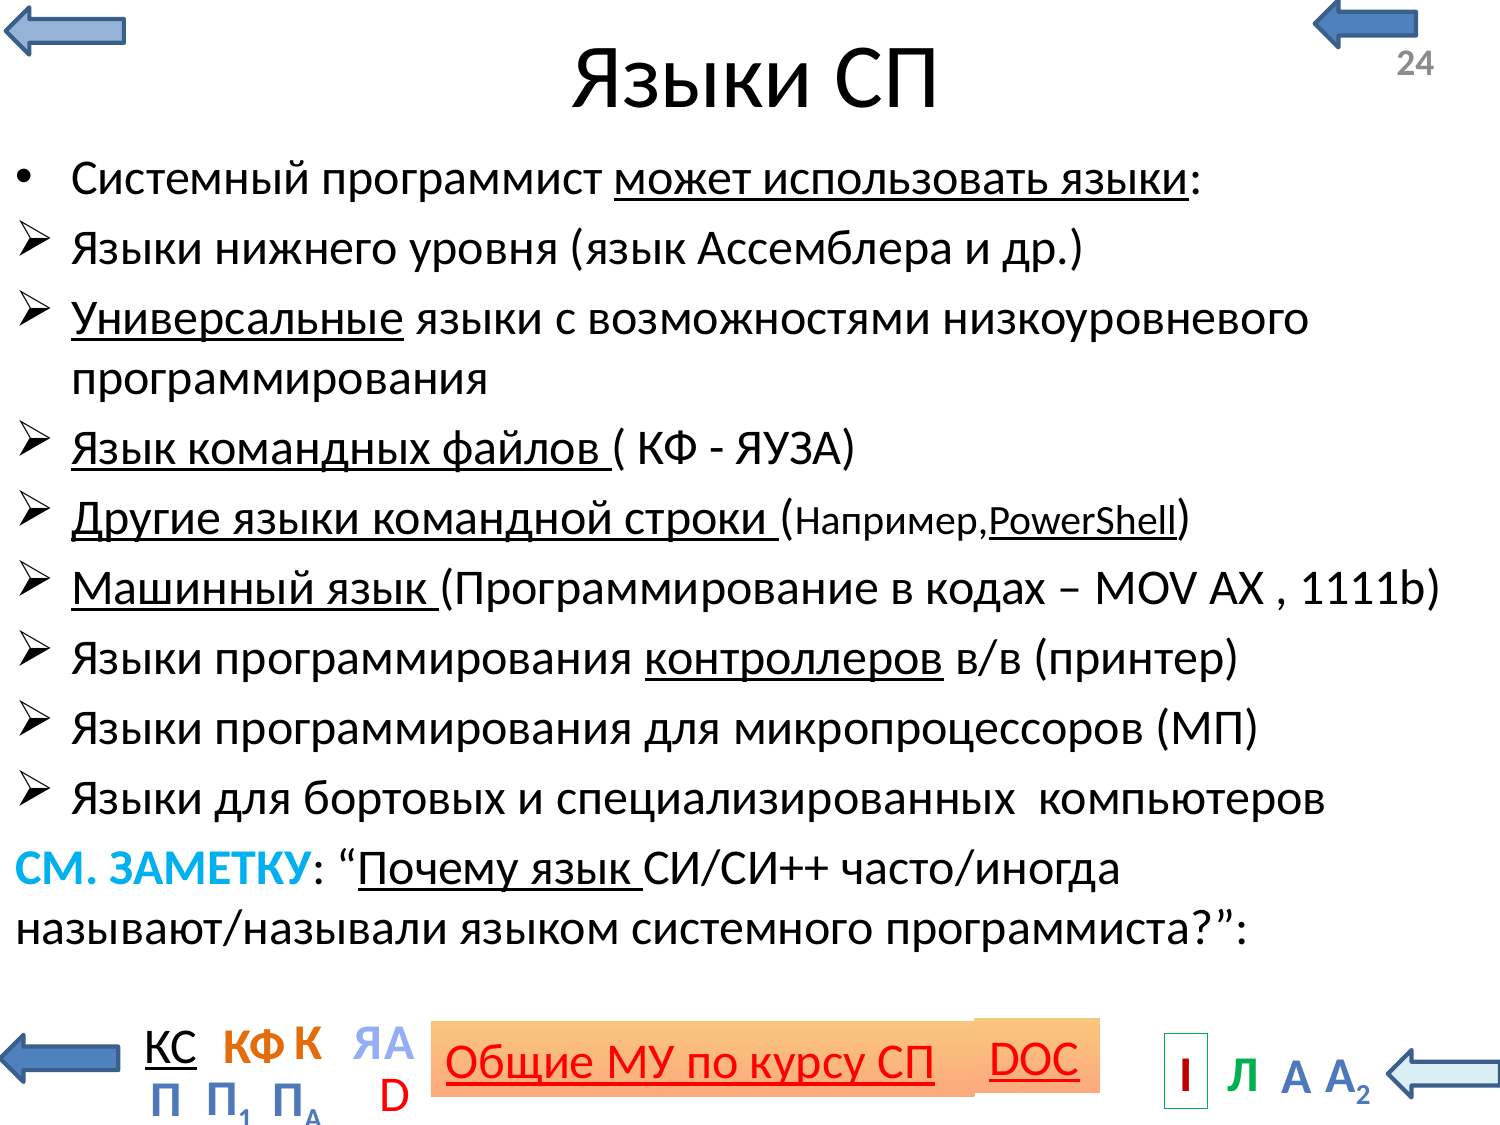

# Языки СП
Системный программист может использовать языки:
Языки нижнего уровня (язык Ассемблера и др.)
Универсальные языки с возможностями низкоуровневого программирования
Язык командных файлов ( КФ - ЯУЗА)
Другие языки командной строки (Например,PowerShell)
Машинный язык (Программирование в кодах – MOV AX , 1111b)
Языки программирования контроллеров в/в (принтер)
Языки программирования для микропроцессоров (МП)
Языки для бортовых и специализированных  компьютеров
СМ. ЗАМЕТКУ: “Почему язык СИ/СИ++ часто/иногда называют/называли языком системного программиста?”: